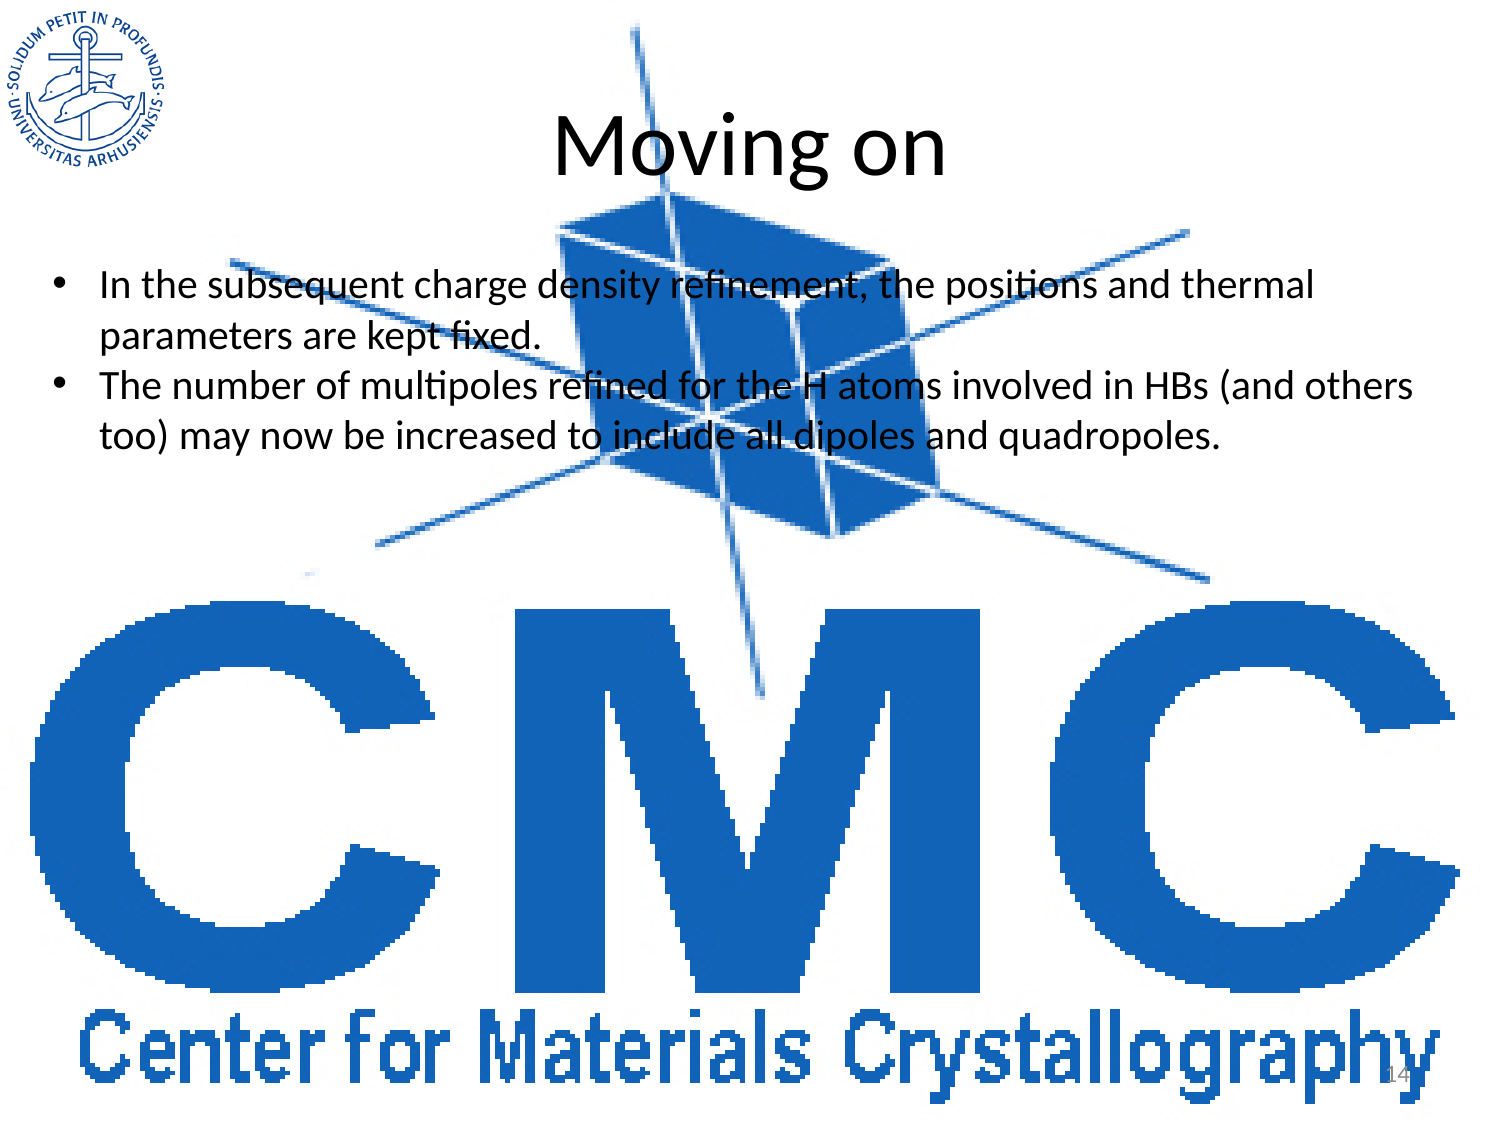

# Moving on
In the subsequent charge density refinement, the positions and thermal parameters are kept fixed.
The number of multipoles refined for the H atoms involved in HBs (and others too) may now be increased to include all dipoles and quadropoles.

14